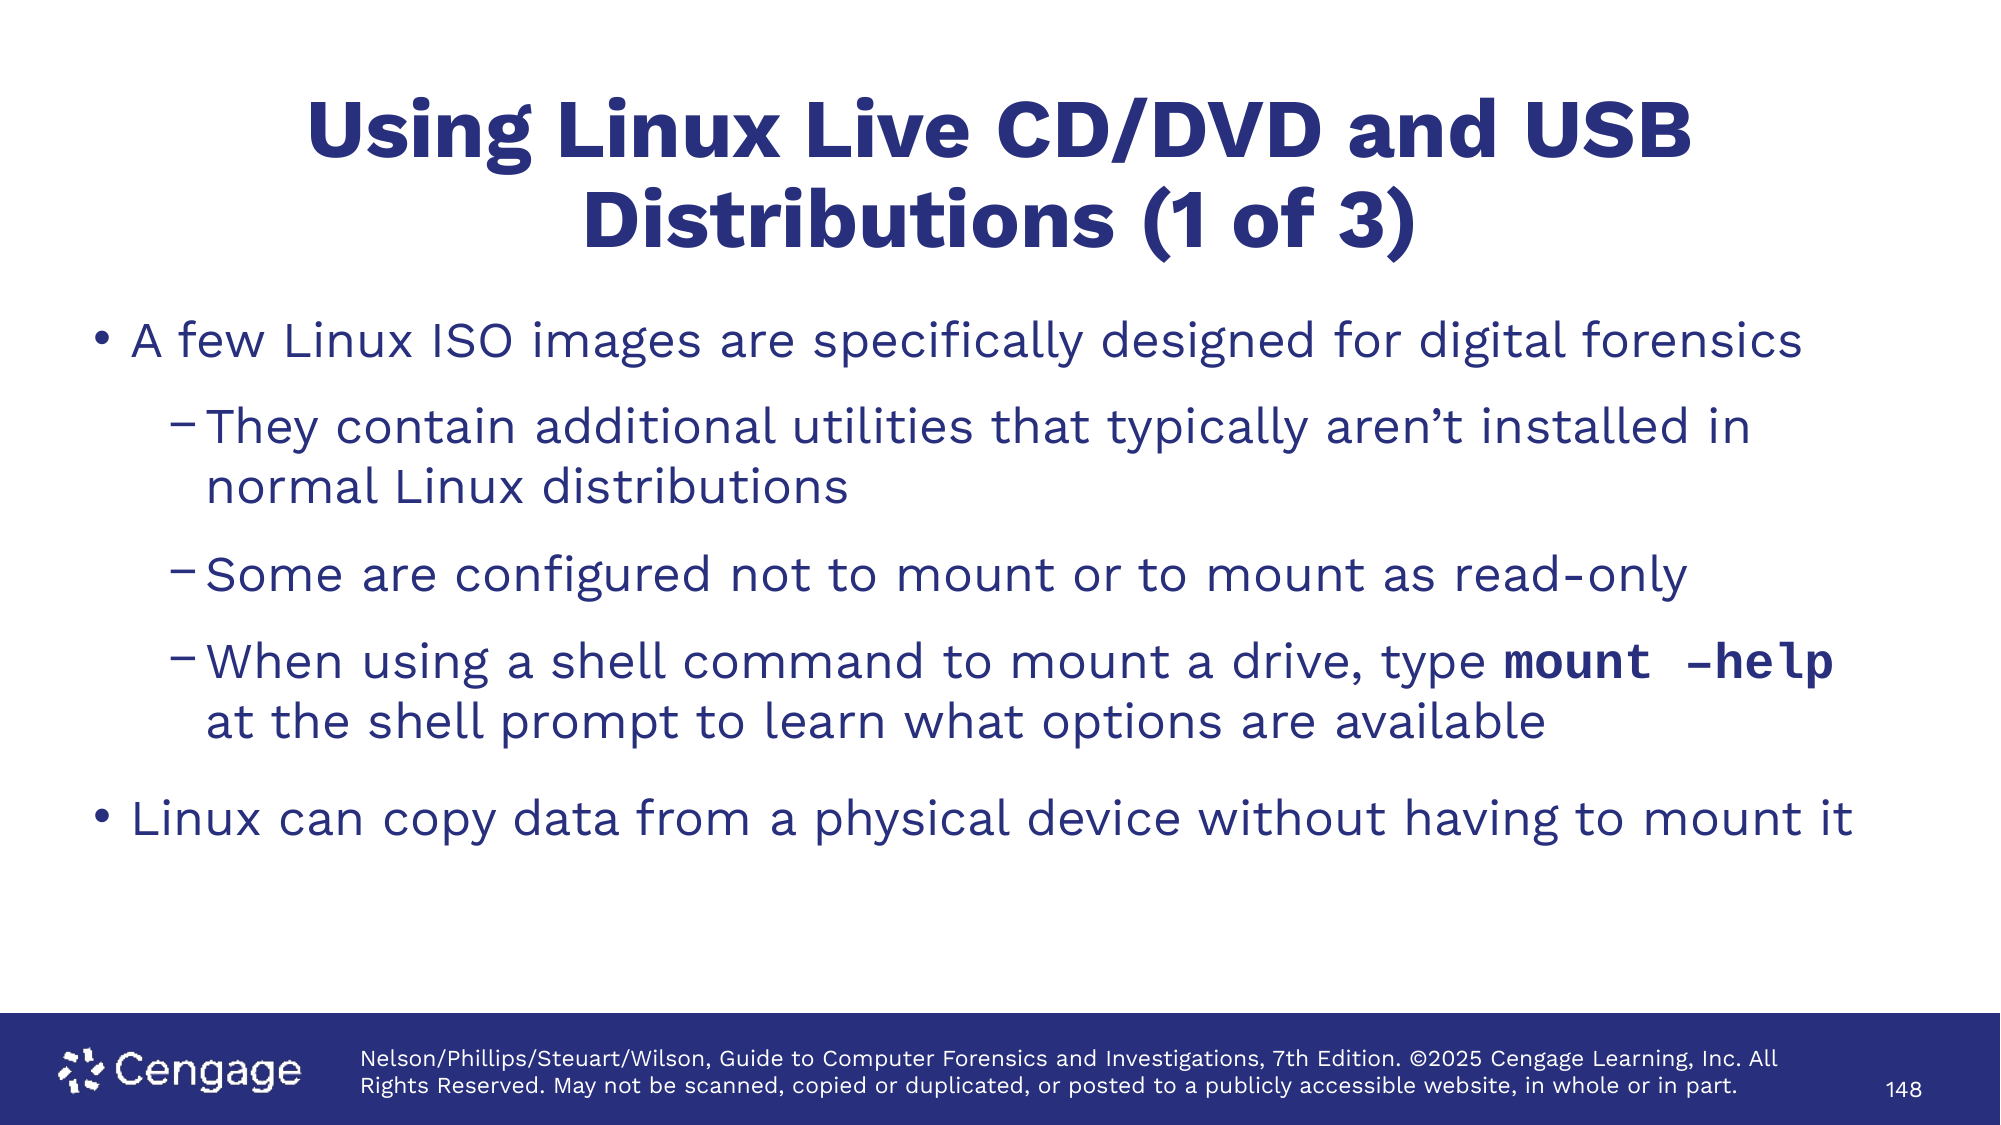

# Using Linux Live CD/DVD and USB Distributions (1 of 3)
A few Linux ISO images are specifically designed for digital forensics
They contain additional utilities that typically aren’t installed in normal Linux distributions
Some are configured not to mount or to mount as read-only
When using a shell command to mount a drive, type mount –help at the shell prompt to learn what options are available
Linux can copy data from a physical device without having to mount it